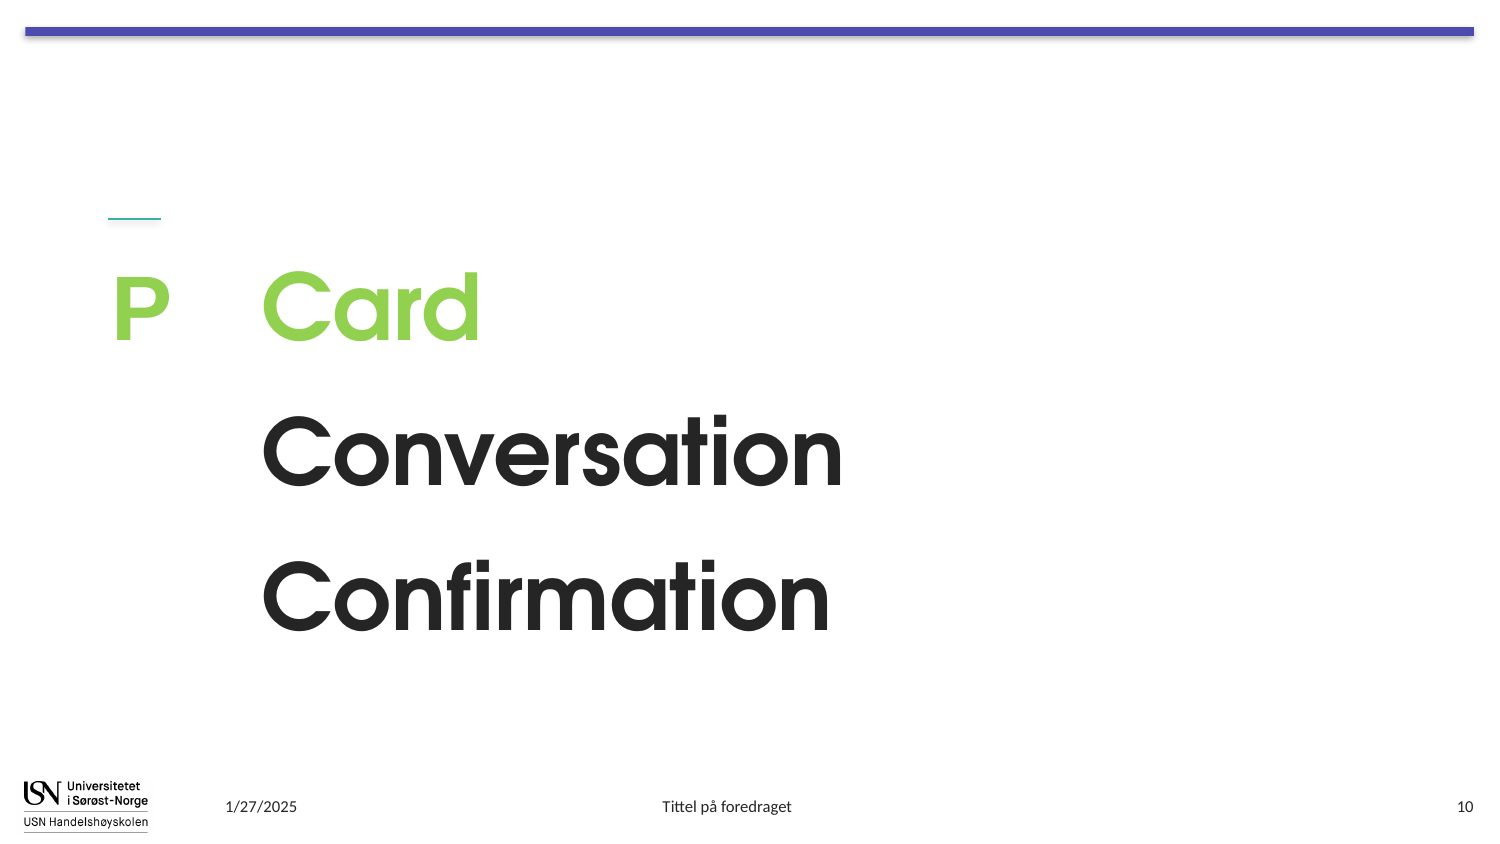

#
P 	Card
	Conversation
	Confirmation

1/27/2025
Tittel på foredraget
10